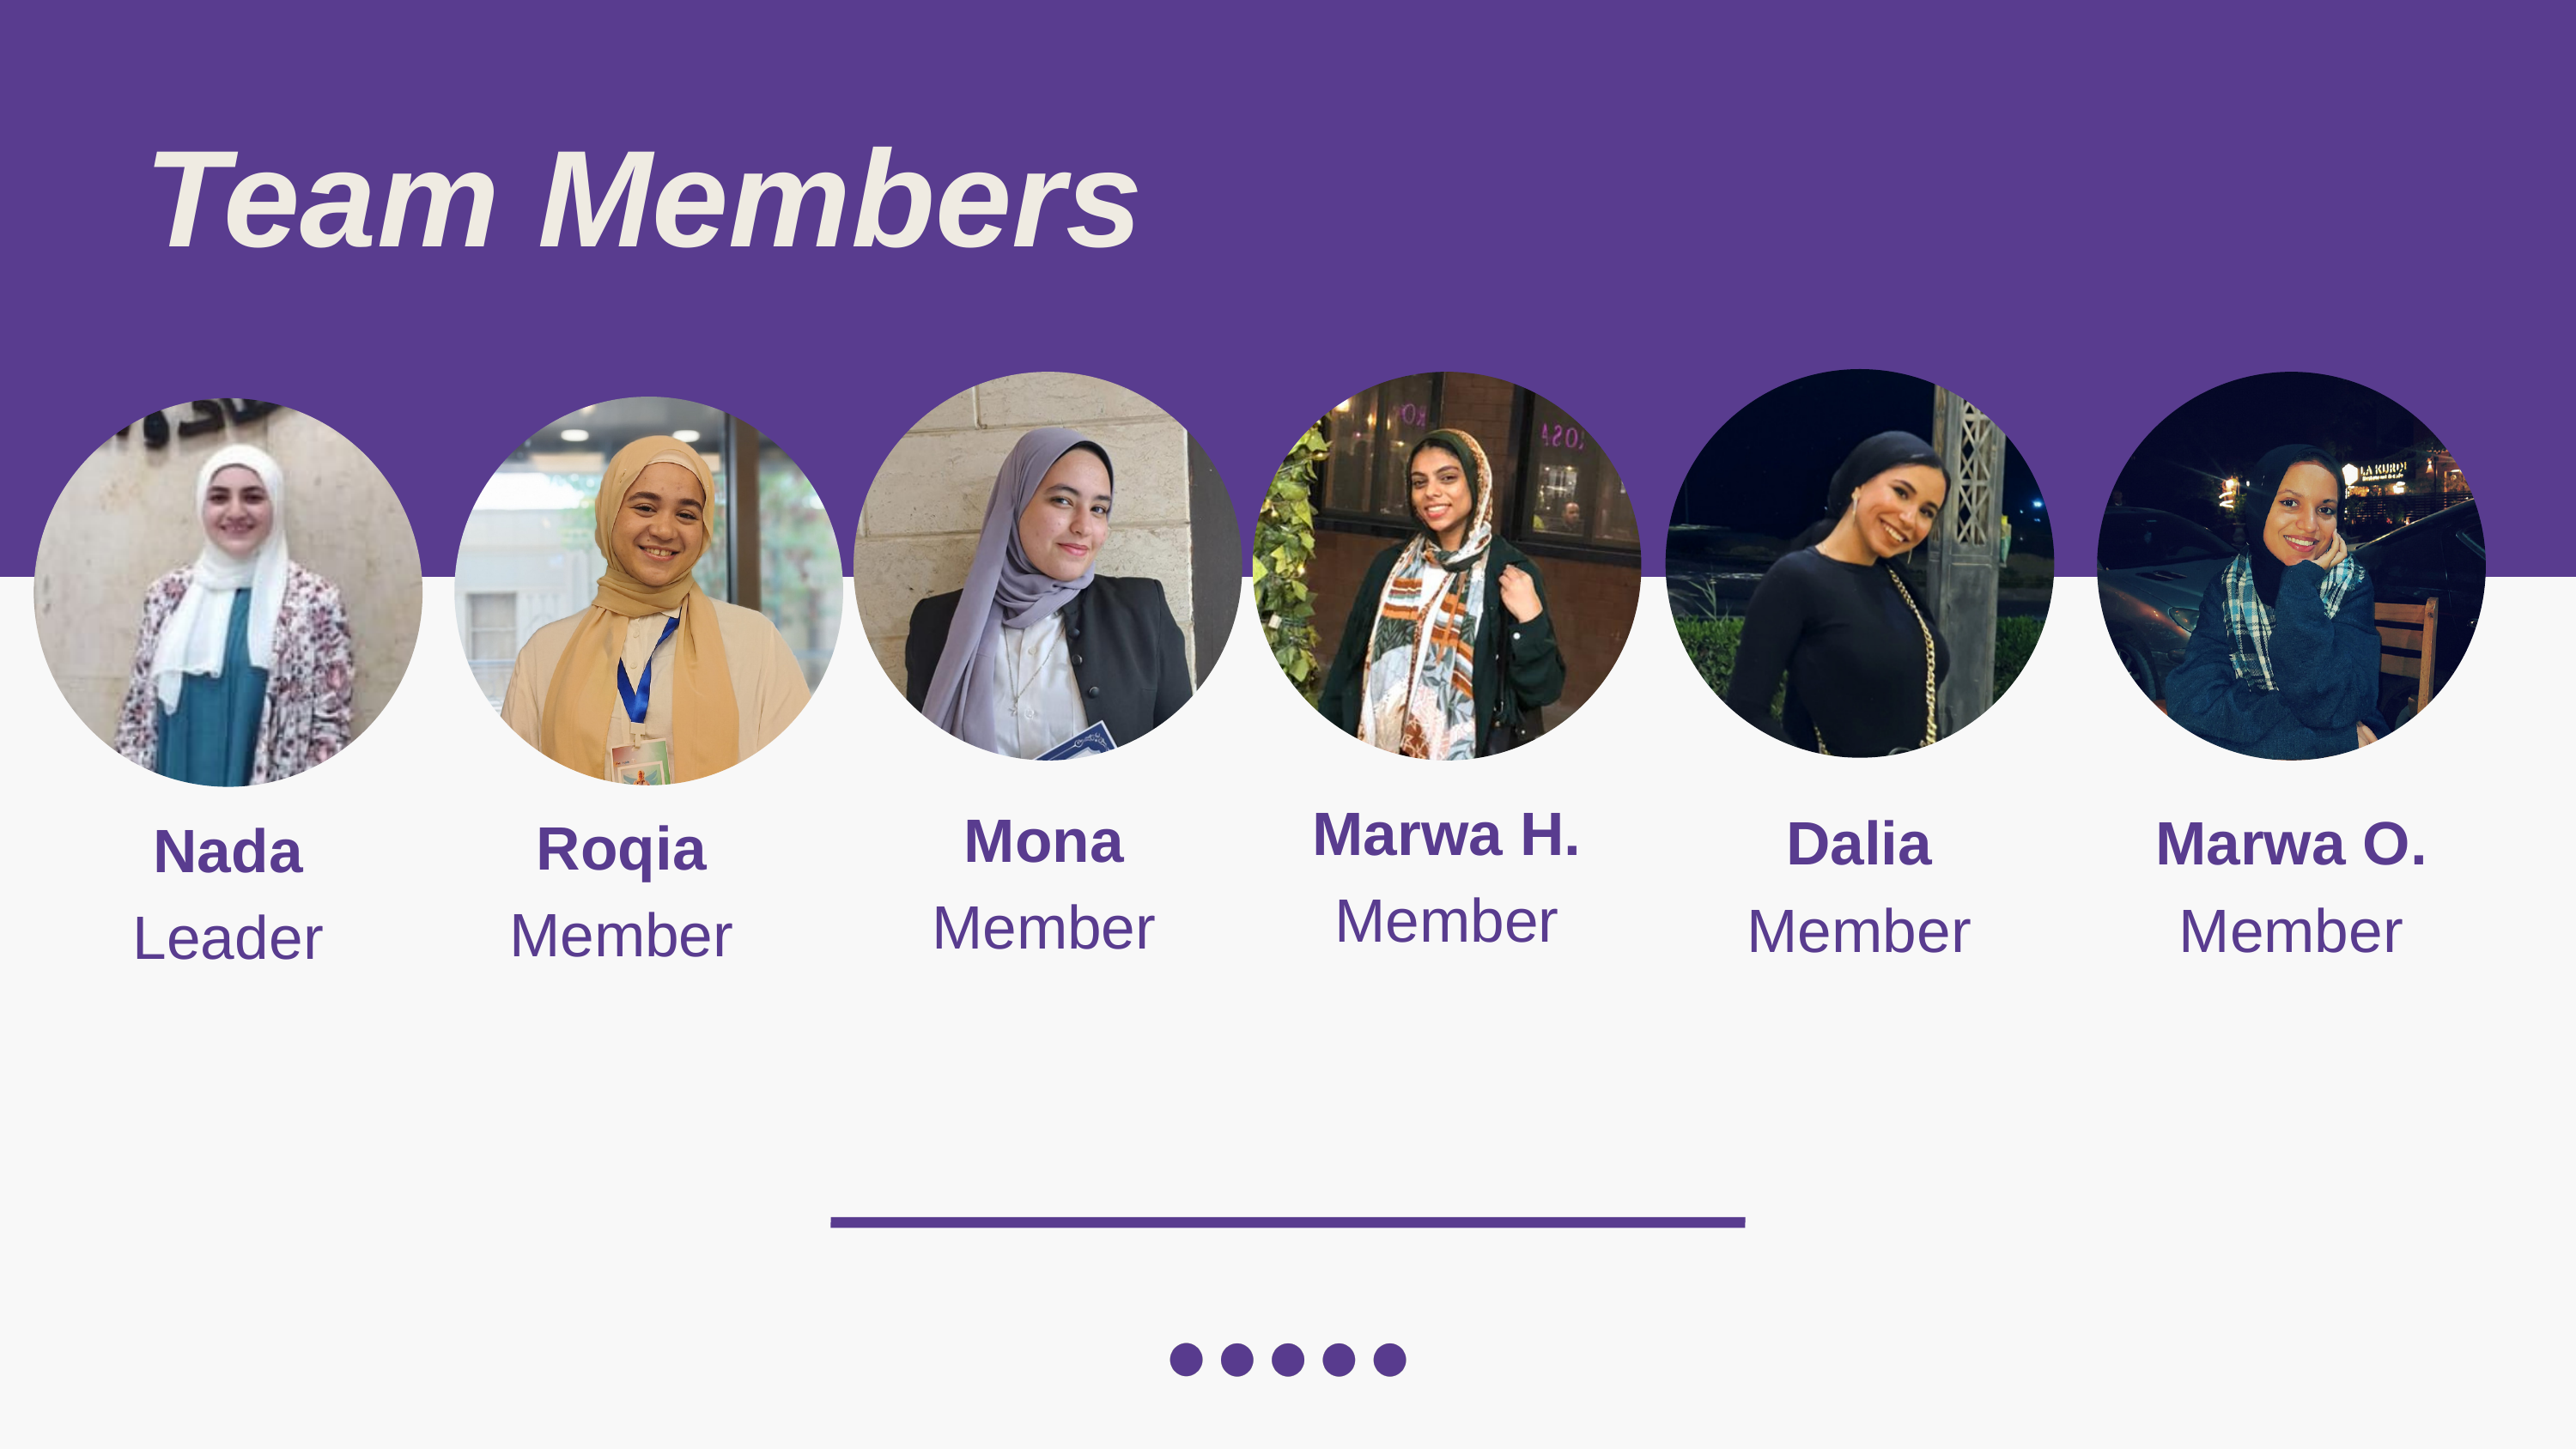

Team Members

Marwa H.
Mona
Dalia
Marwa O.
Roqia
Nada
Member
Member
Member
Member
Member
Leader